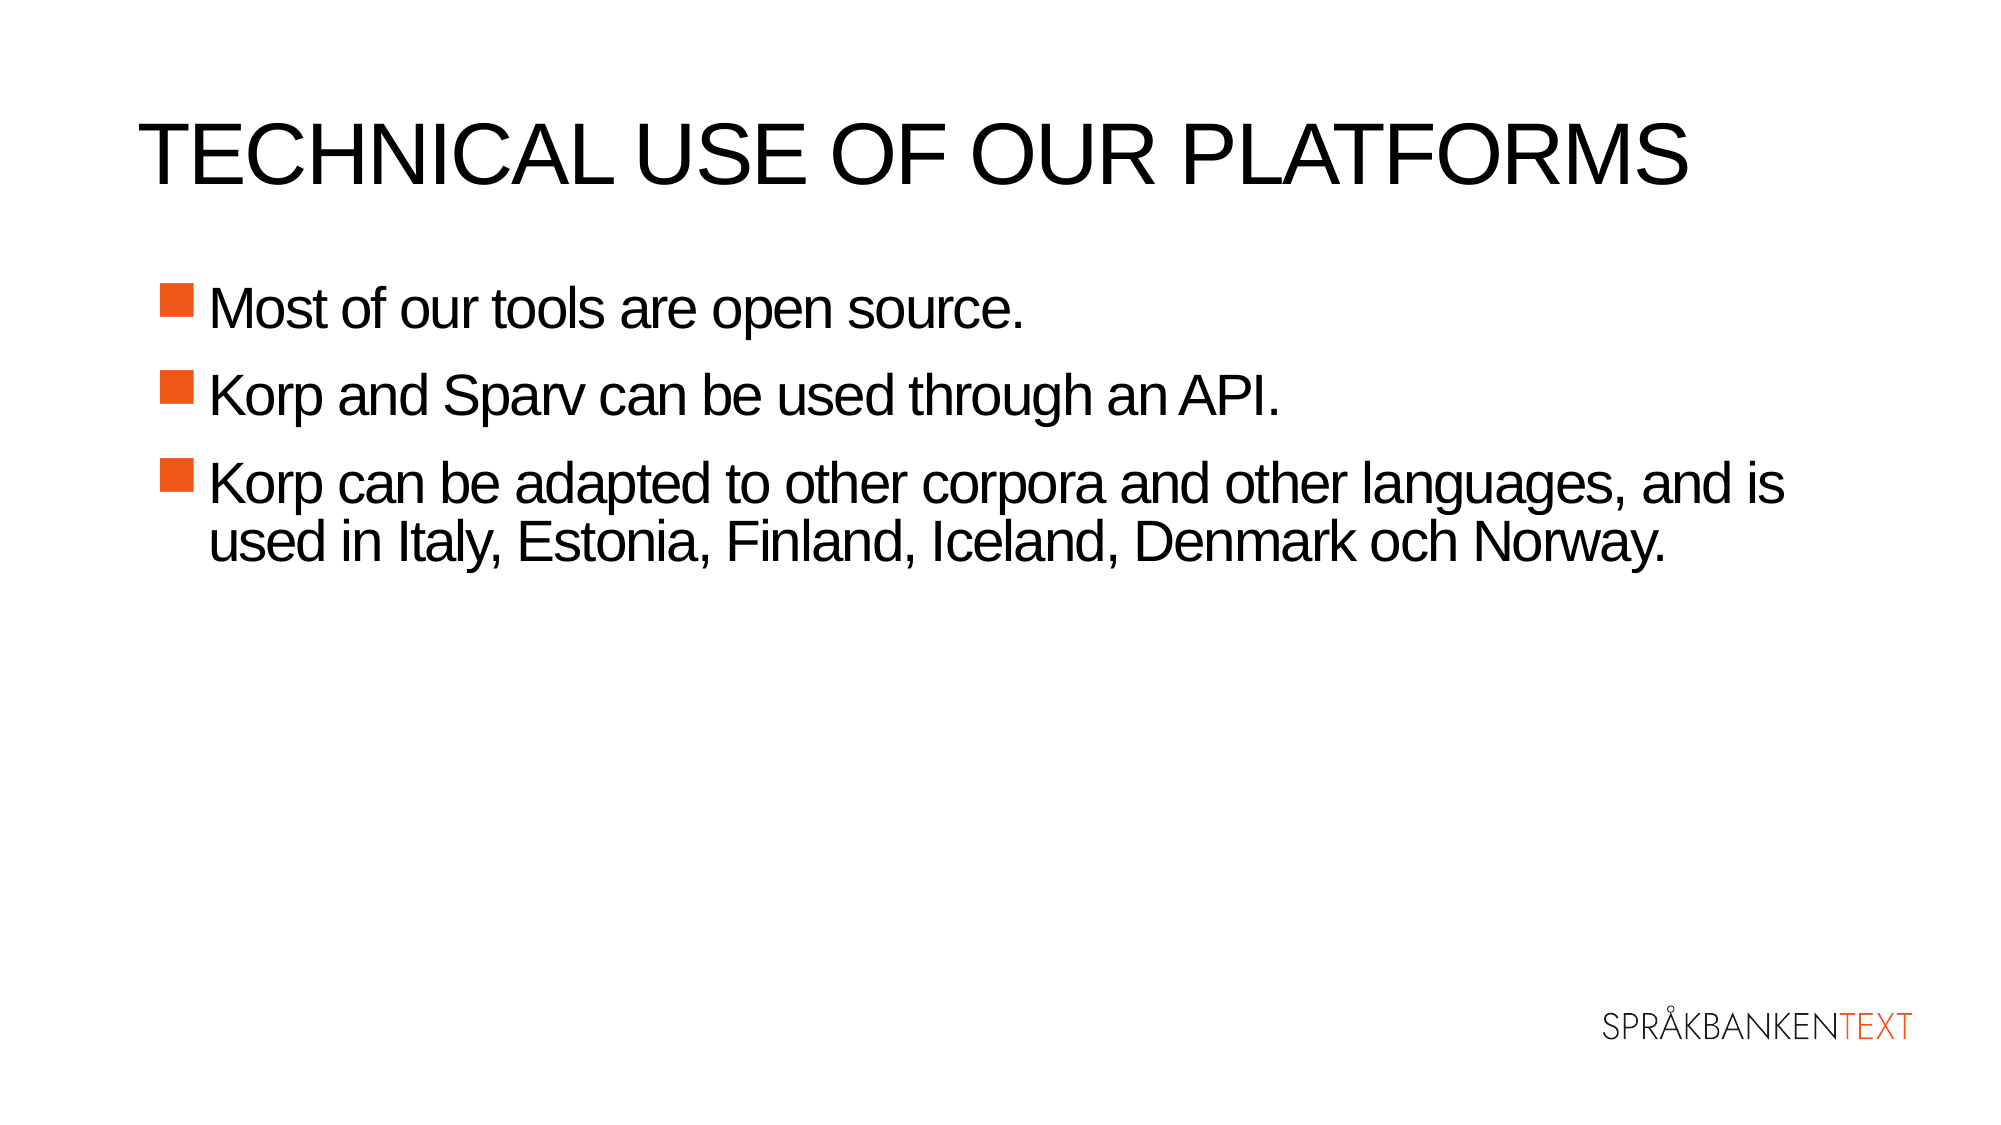

Technical use of our platforms
Most of our tools are open source.
Korp and Sparv can be used through an API.
Korp can be adapted to other corpora and other languages, and is used in Italy, Estonia, Finland, Iceland, Denmark och Norway.